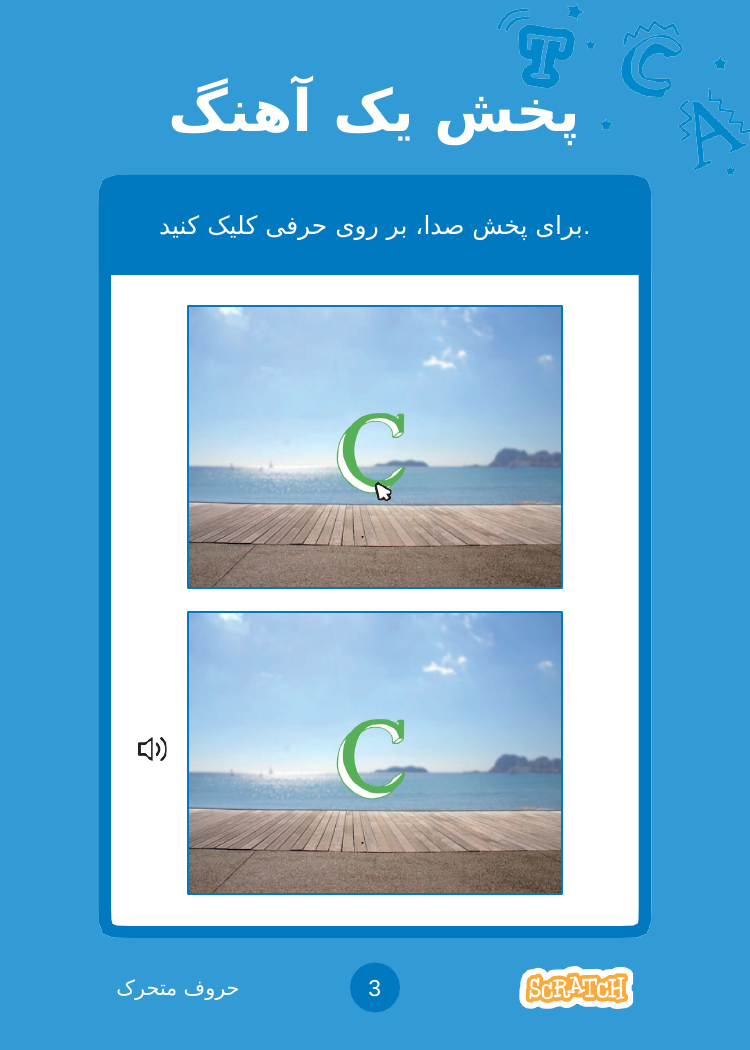

# پخش یک آهنگ

برای پخش صدا، بر روی حرفی کلیک کنید.

3

حروف متحرک